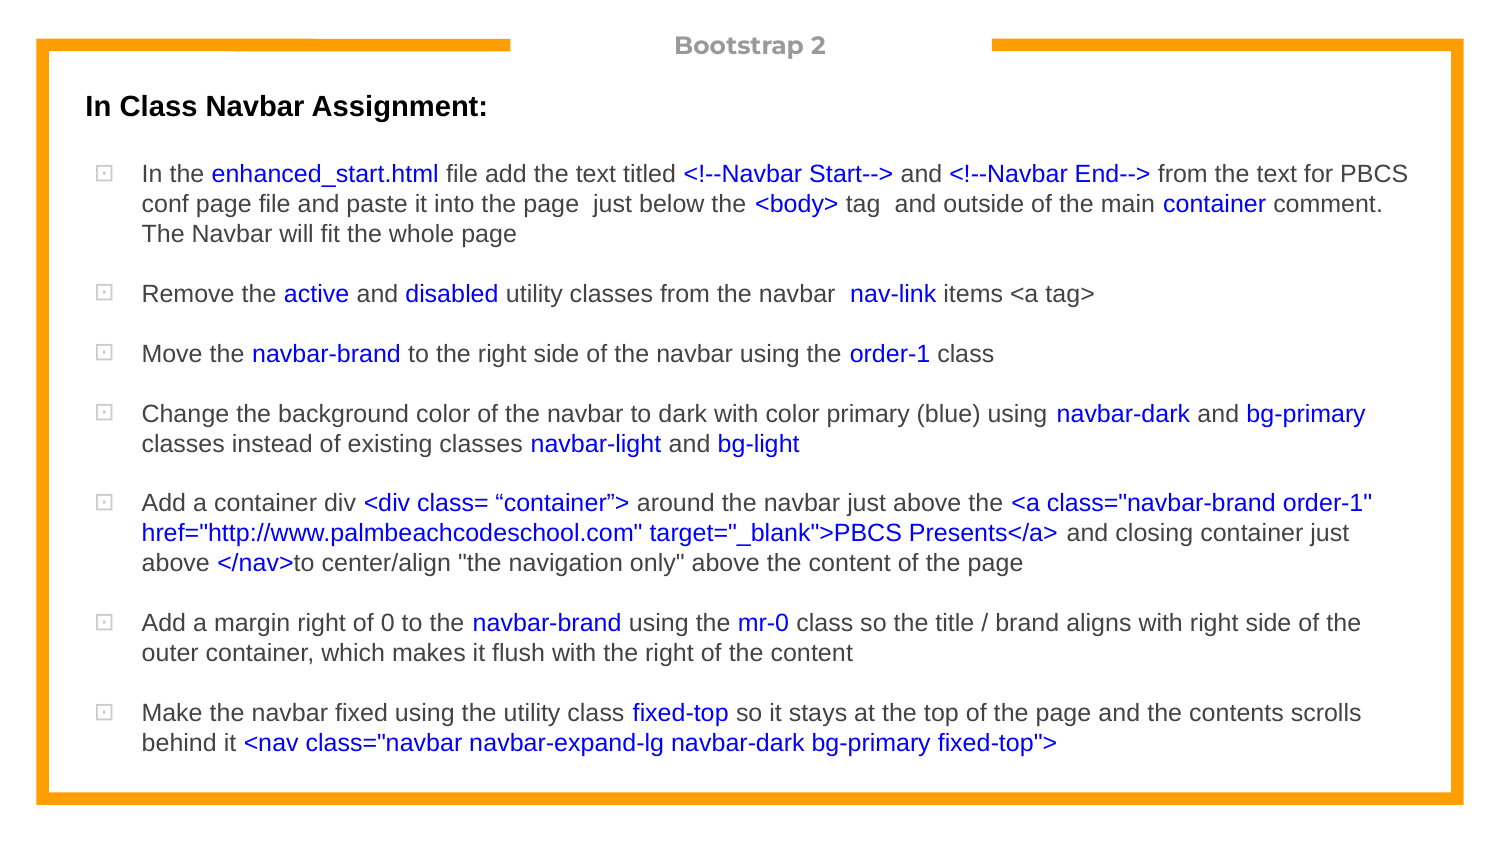

# Bootstrap 2

In Class Navbar Assignment:

In the enhanced_start.html file add the text titled <!--Navbar Start--> and <!--Navbar End--> from the text for PBCS conf page file and paste it into the page  just below the <body> tag  and outside of the main container comment. The Navbar will fit the whole page

Remove the active and disabled utility classes from the navbar  nav-link items <a tag>

Move the navbar-brand to the right side of the navbar using the order-1 class

Change the background color of the navbar to dark with color primary (blue) using navbar-dark and bg-primary classes instead of existing classes navbar-light and bg-light

Add a container div <div class= “container”> around the navbar just above the <a class="navbar-brand order-1" href="http://www.palmbeachcodeschool.com" target="_blank">PBCS Presents</a> and closing container just above </nav>to center/align "the navigation only" above the content of the page

Add a margin right of 0 to the navbar-brand using the mr-0 class so the title / brand aligns with right side of the outer container, which makes it flush with the right of the content

Make the navbar fixed using the utility class fixed-top so it stays at the top of the page and the contents scrolls behind it <nav class="navbar navbar-expand-lg navbar-dark bg-primary fixed-top">